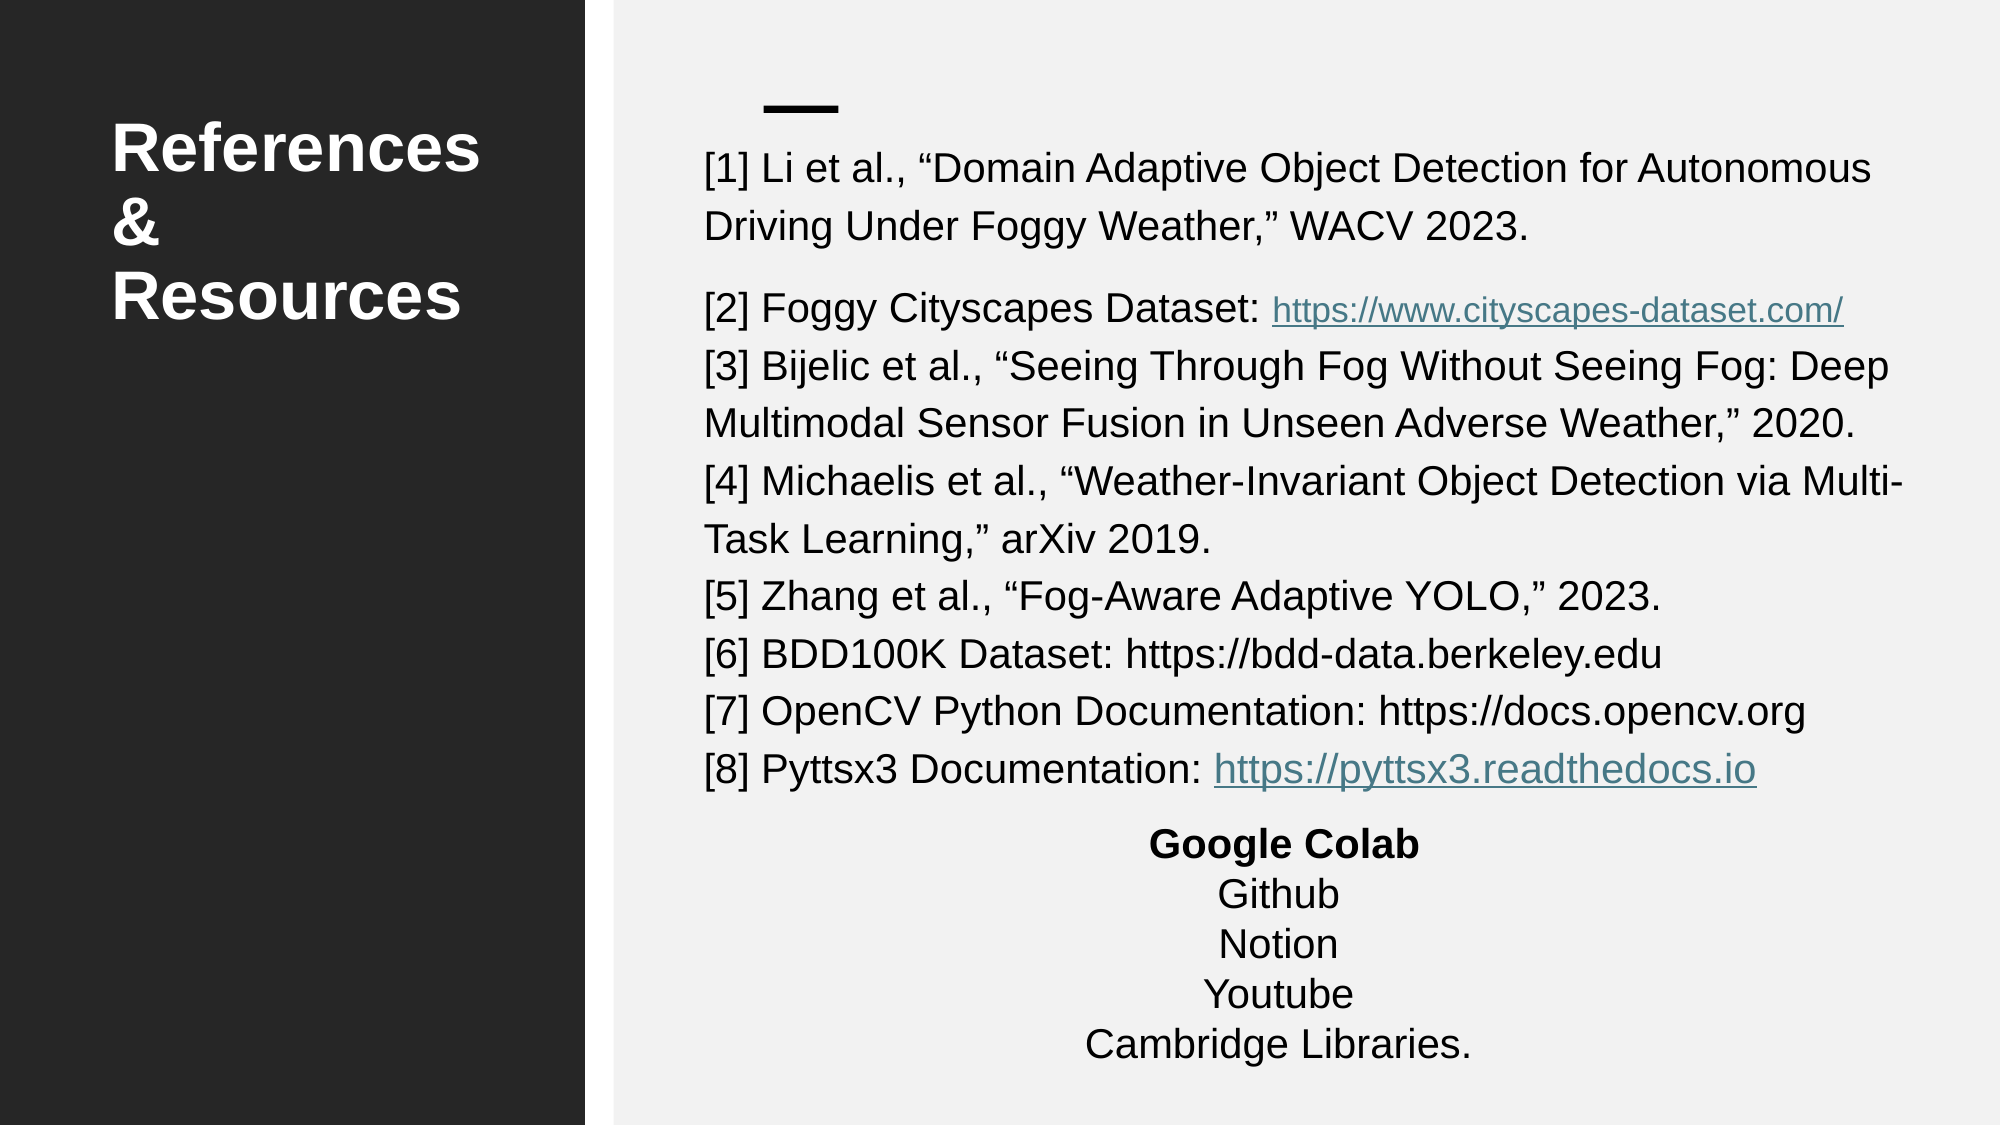

[1] Li et al., “Domain Adaptive Object Detection for Autonomous Driving Under Foggy Weather,” WACV 2023.
[2] Foggy Cityscapes Dataset: https://www.cityscapes-dataset.com/
[3] Bijelic et al., “Seeing Through Fog Without Seeing Fog: Deep Multimodal Sensor Fusion in Unseen Adverse Weather,” 2020.
[4] Michaelis et al., “Weather-Invariant Object Detection via Multi-Task Learning,” arXiv 2019.
[5] Zhang et al., “Fog-Aware Adaptive YOLO,” 2023.
[6] BDD100K Dataset: https://bdd-data.berkeley.edu
[7] OpenCV Python Documentation: https://docs.opencv.org
[8] Pyttsx3 Documentation: https://pyttsx3.readthedocs.io
Google Colab
Github
Notion
Youtube
Cambridge Libraries.

# References
&
Resources